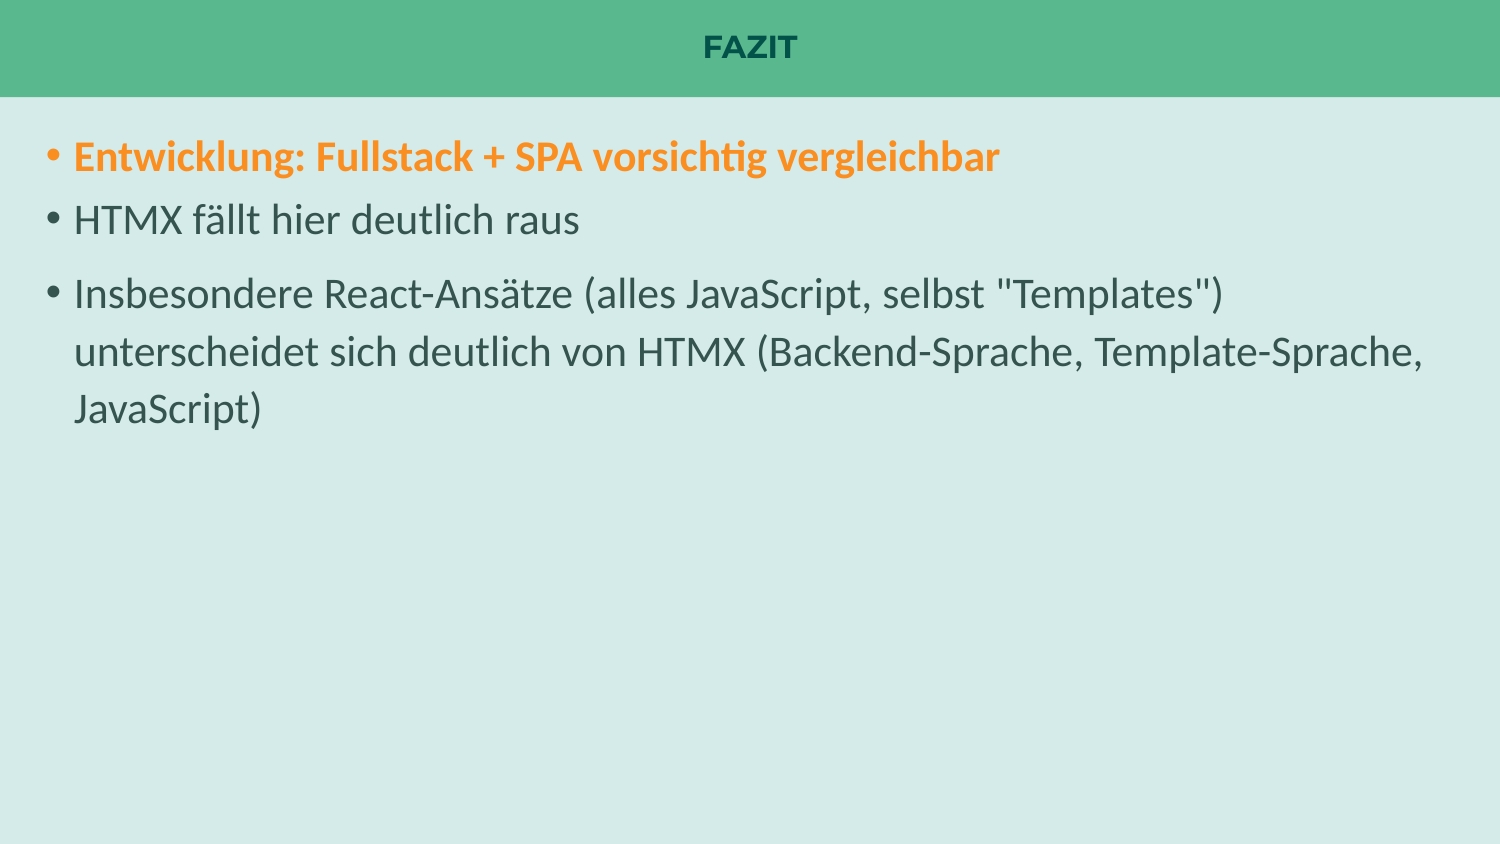

# Fazit
Entwicklung: Fullstack + SPA vorsichtig vergleichbar
HTMX fällt hier deutlich raus
Insbesondere React-Ansätze (alles JavaScript, selbst "Templates") unterscheidet sich deutlich von HTMX (Backend-Sprache, Template-Sprache, JavaScript)